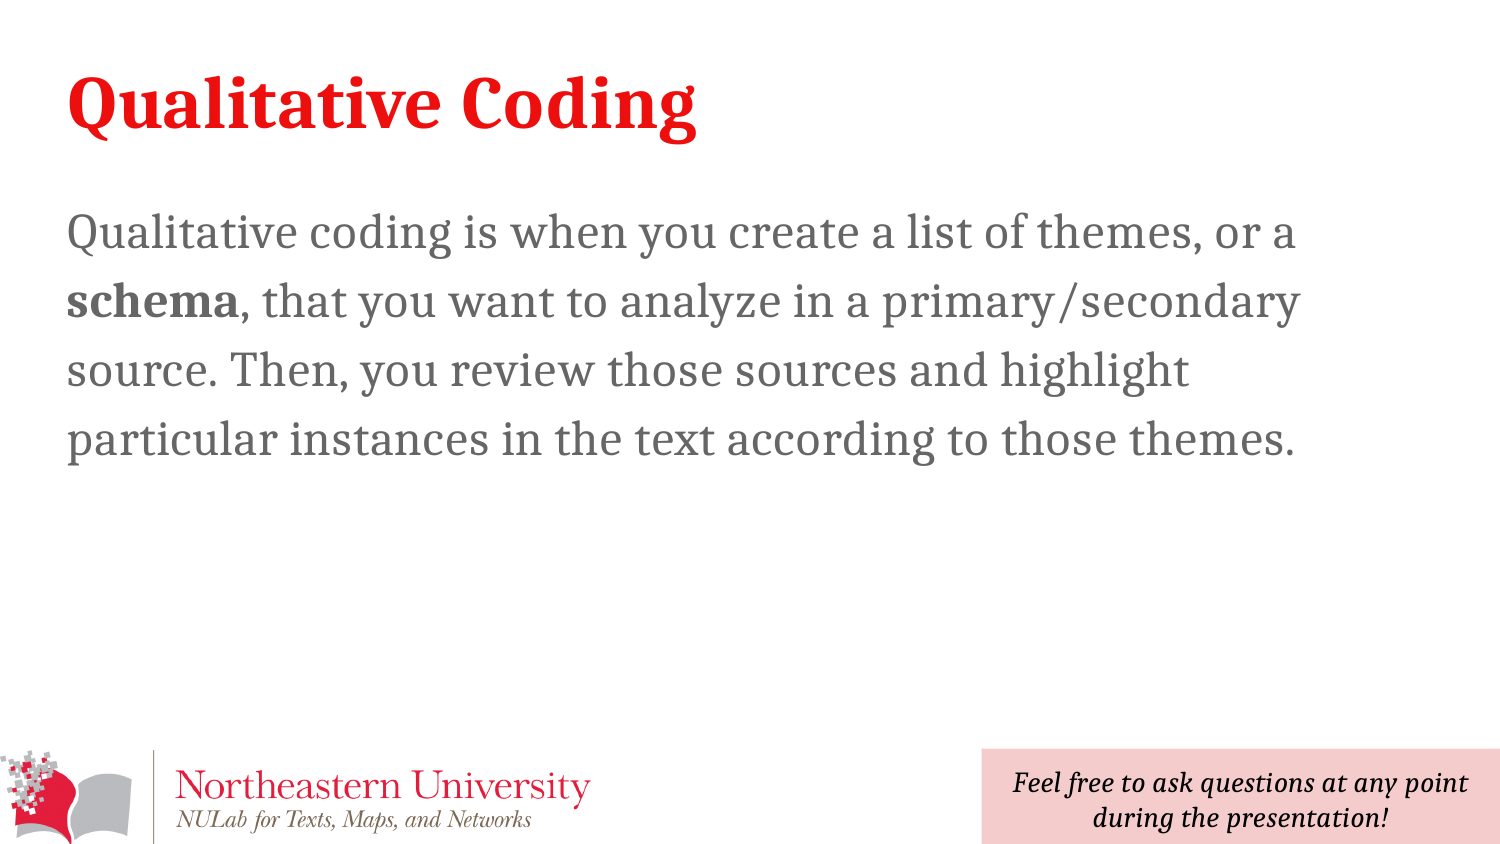

# Qualitative Coding
Qualitative coding is when you create a list of themes, or a schema, that you want to analyze in a primary/secondary source. Then, you review those sources and highlight particular instances in the text according to those themes.